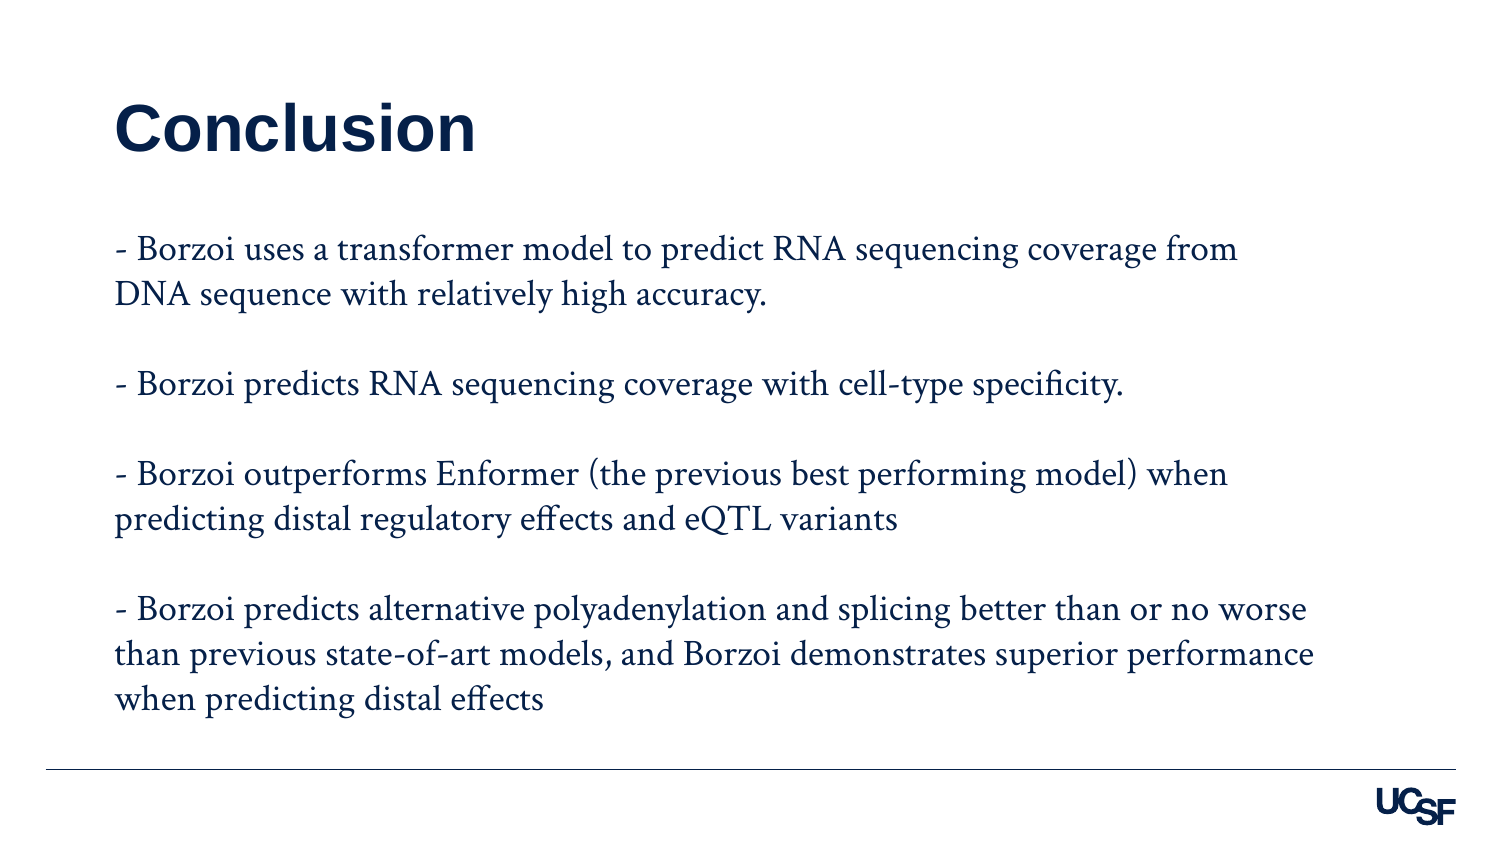

Conclusion
- Borzoi uses a transformer model to predict RNA sequencing coverage from DNA sequence with relatively high accuracy.

- Borzoi predicts RNA sequencing coverage with cell-type specificity.

- Borzoi outperforms Enformer (the previous best performing model) when predicting distal regulatory effects and eQTL variants

- Borzoi predicts alternative polyadenylation and splicing better than or no worse than previous state-of-art models, and Borzoi demonstrates superior performance when predicting distal effects